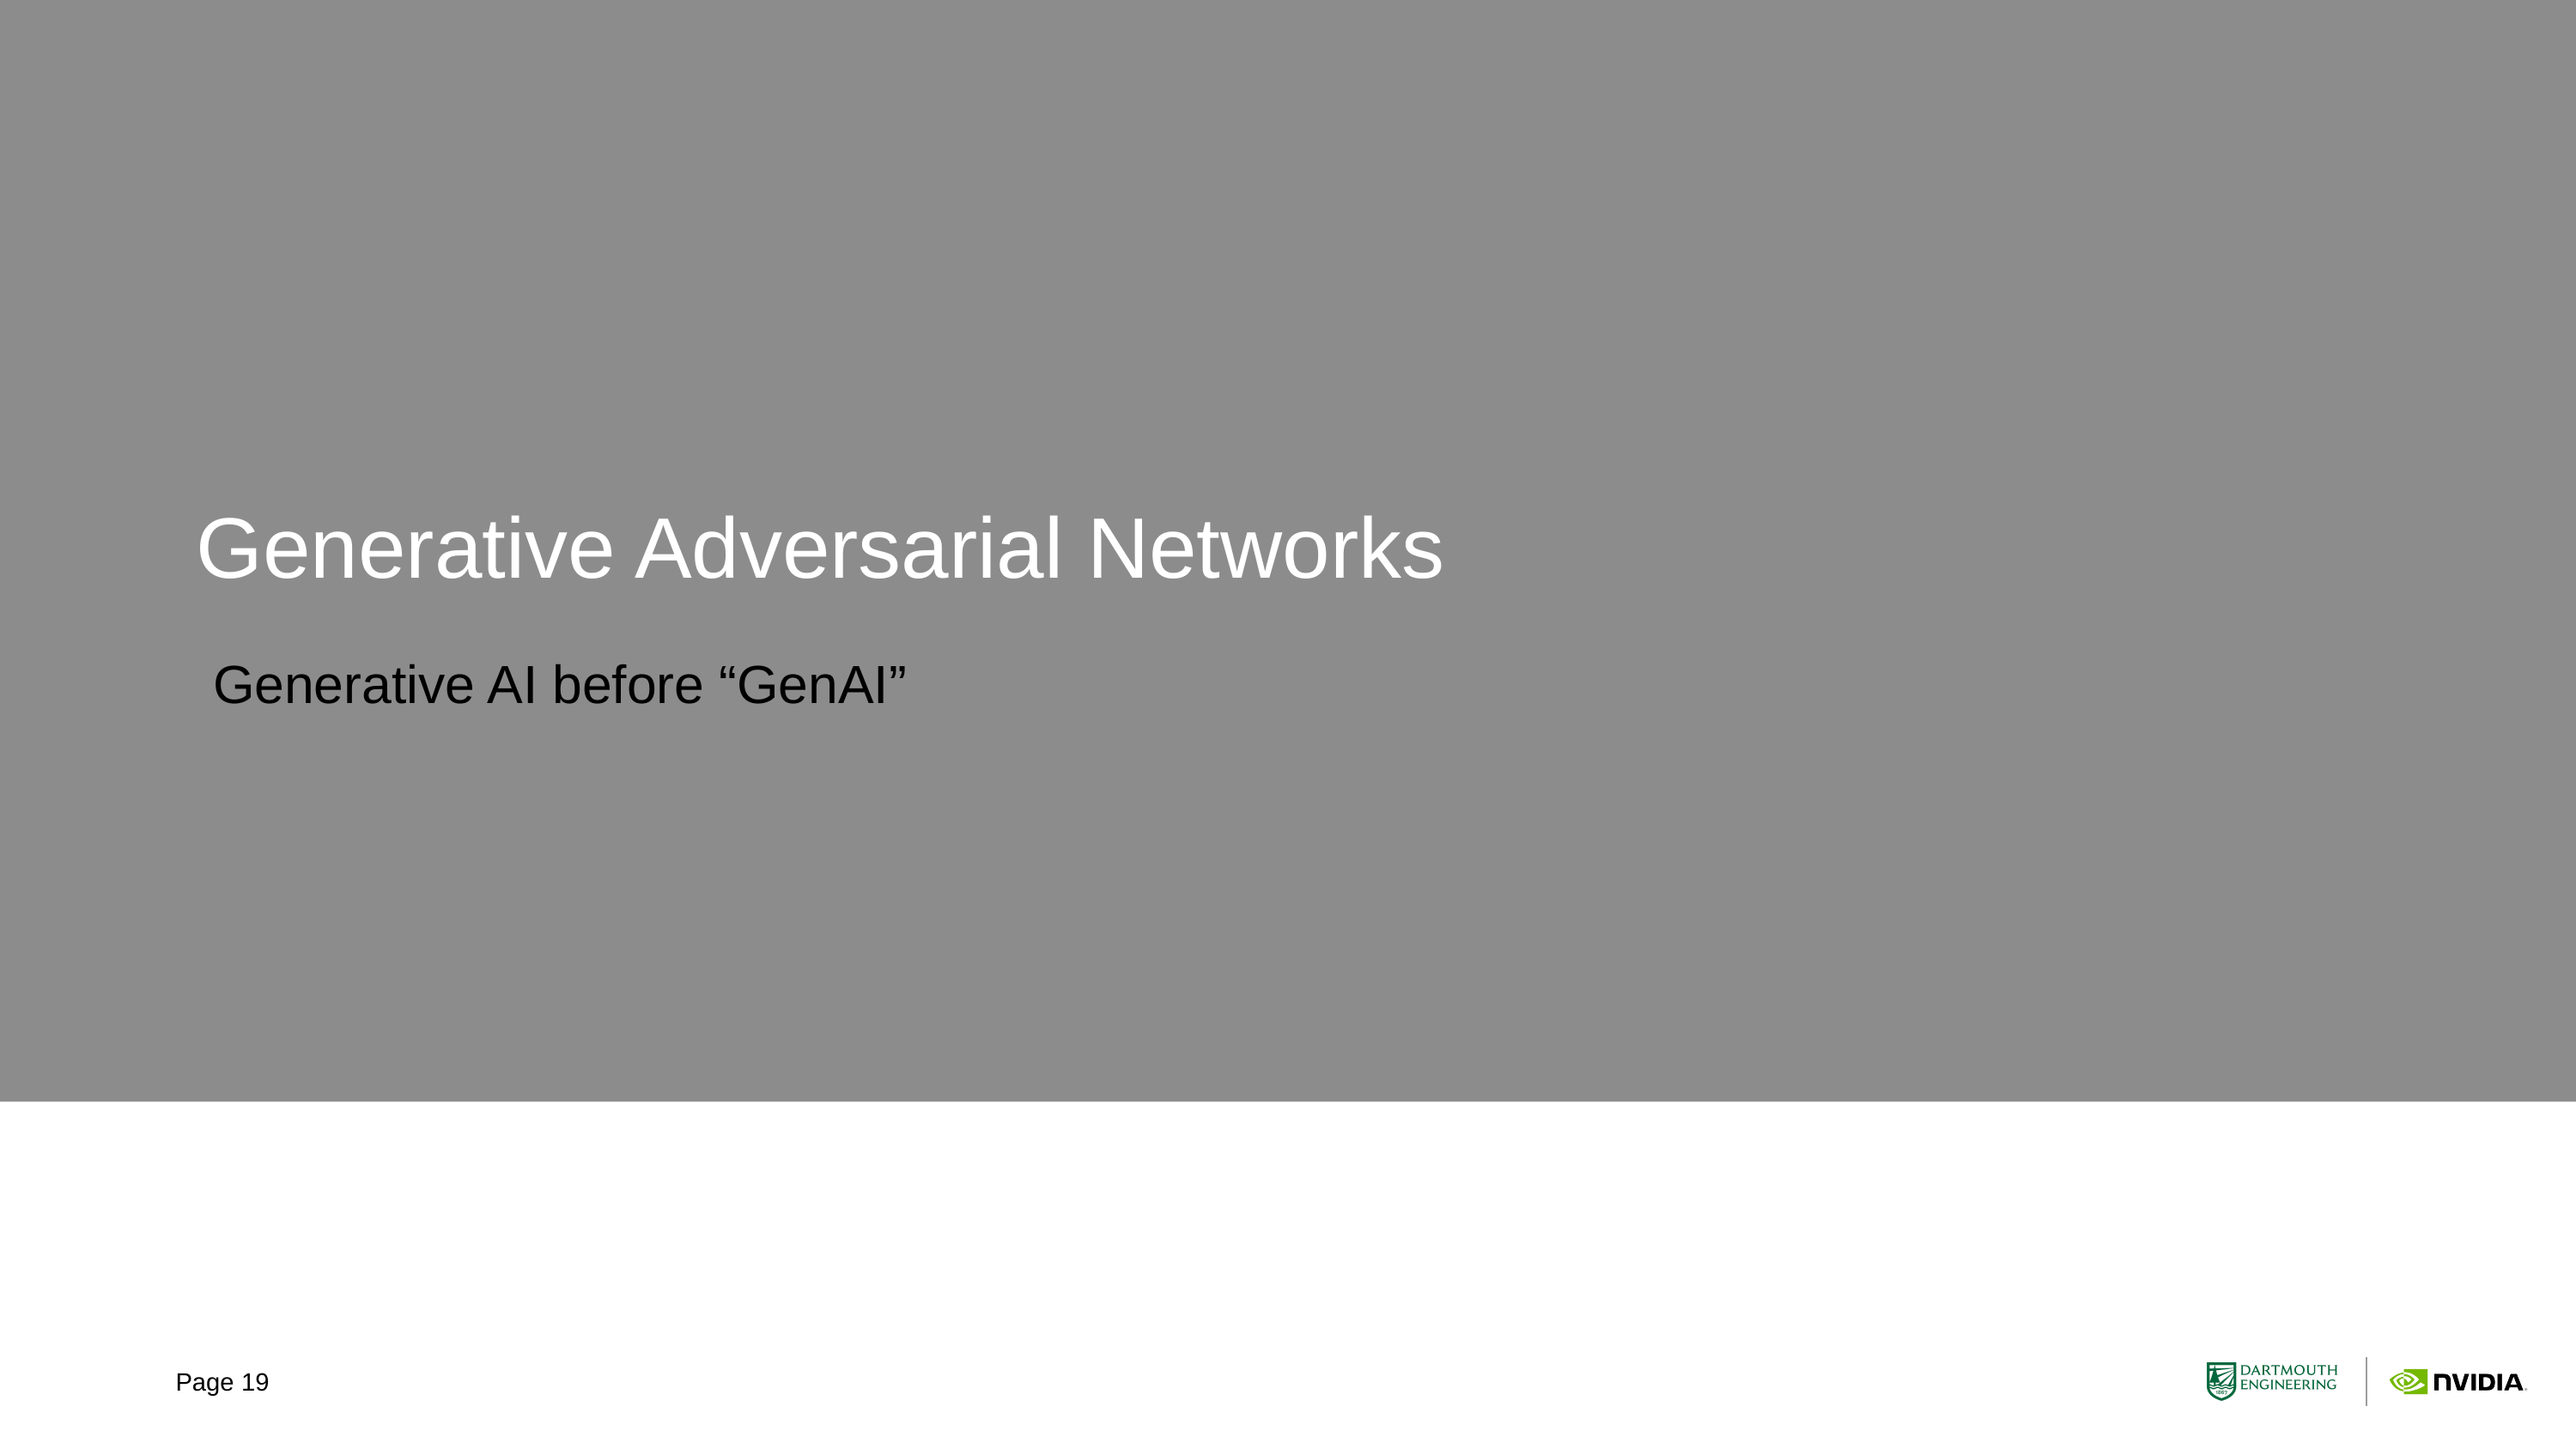

# Generative Adversarial Networks
Generative AI before “GenAI”